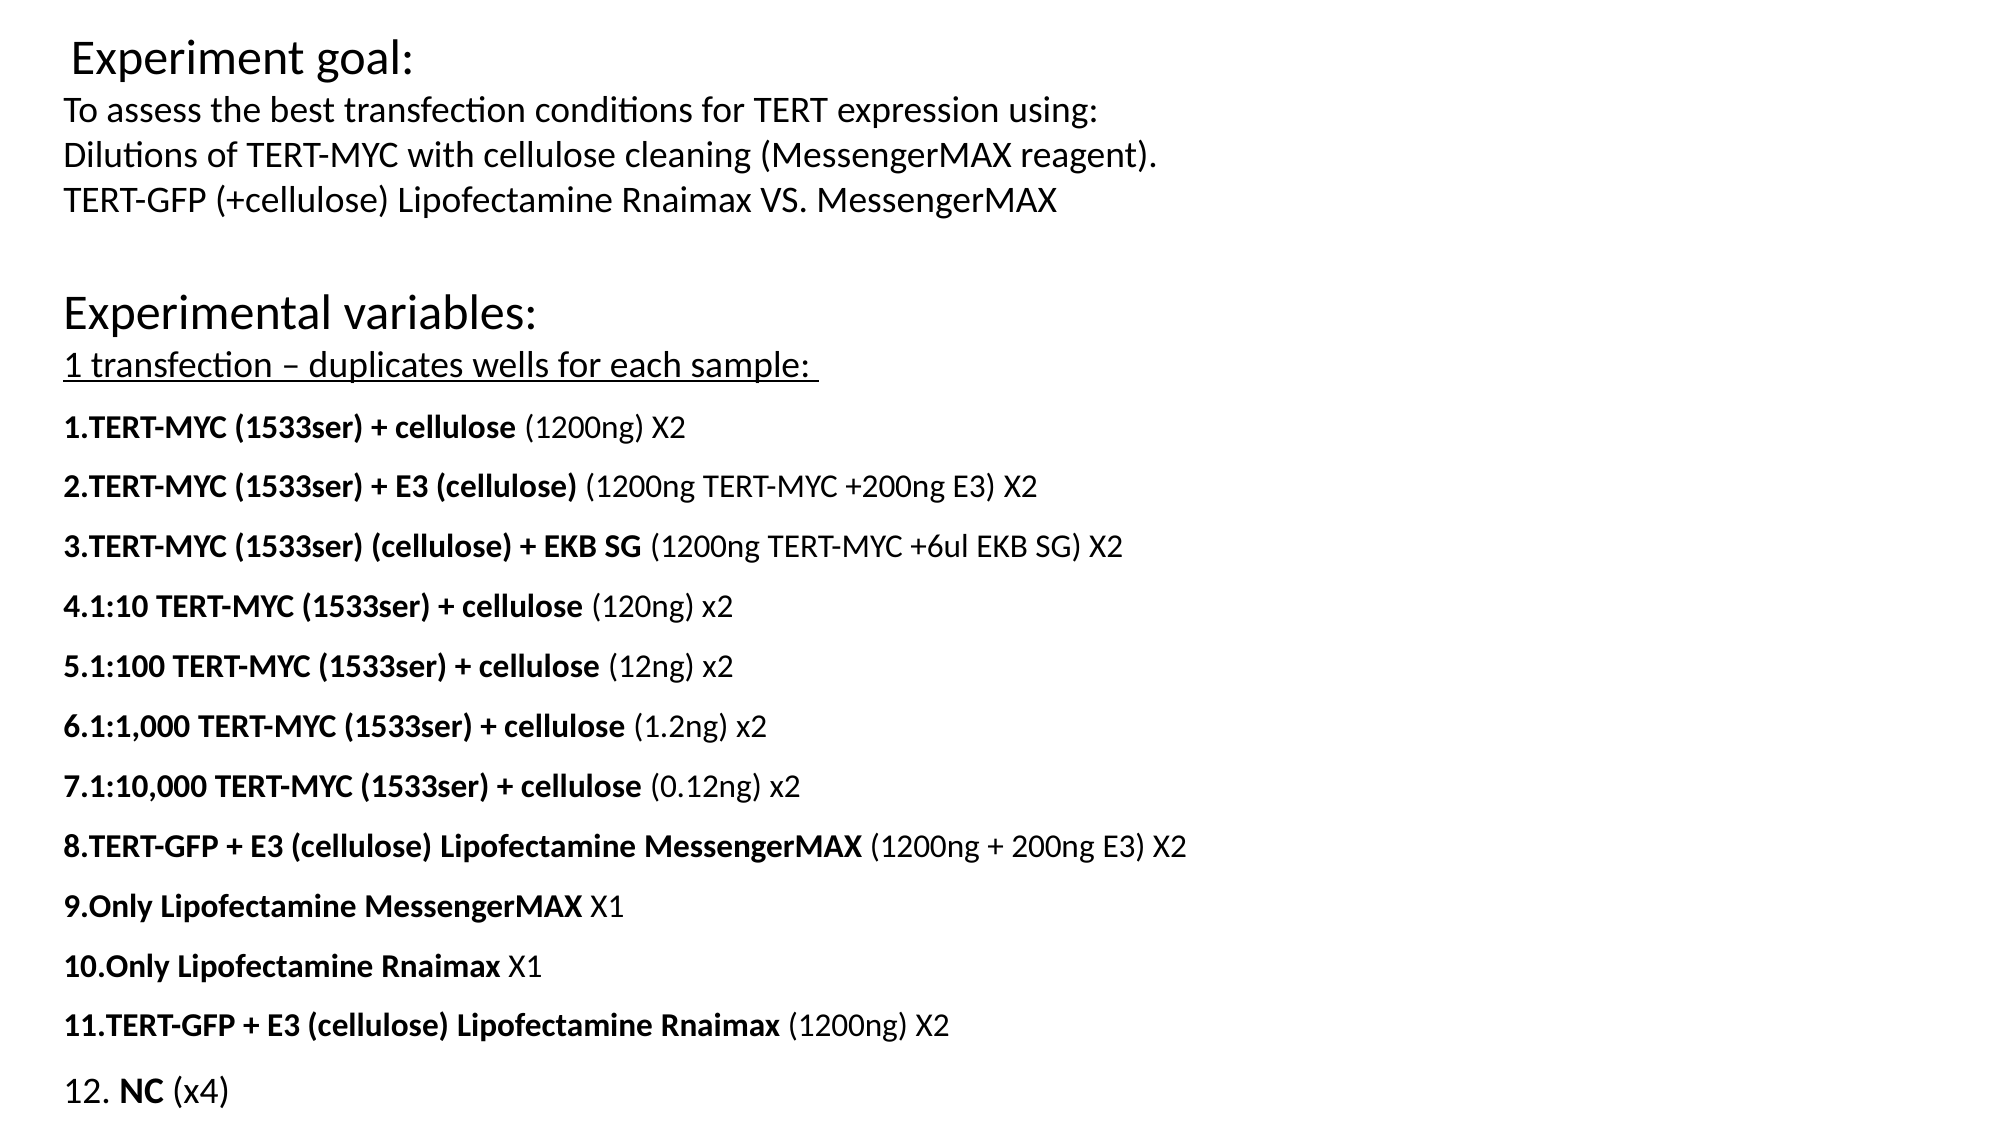

Experiment goal:
To assess the best transfection conditions for TERT expression using:
Dilutions of TERT-MYC with cellulose cleaning (MessengerMAX reagent).
TERT-GFP (+cellulose) Lipofectamine Rnaimax VS. MessengerMAX

Experimental variables:
1 transfection – duplicates wells for each sample:
TERT-MYC (1533ser) + cellulose (1200ng) X2
​TERT-MYC (1533ser) + E3 (cellulose) (1200ng TERT-MYC +200ng E3) X2
TERT-MYC (1533ser) (cellulose) + EKB SG (1200ng TERT-MYC +6ul EKB SG) X2
1:10 TERT-MYC (1533ser) + cellulose (120ng) x2
1:100 TERT-MYC (1533ser) + cellulose (12ng) x2
1:1,000 TERT-MYC (1533ser) + cellulose (1.2ng) x2
1:10,000 TERT-MYC (1533ser) + cellulose (0.12ng) x2
TERT-GFP + E3 (cellulose) Lipofectamine MessengerMAX (1200ng + 200ng E3) X2
Only Lipofectamine MessengerMAX X1
Only Lipofectamine Rnaimax X1
TERT-GFP + E3 (cellulose) Lipofectamine Rnaimax (1200ng) X2
 NC (x4)